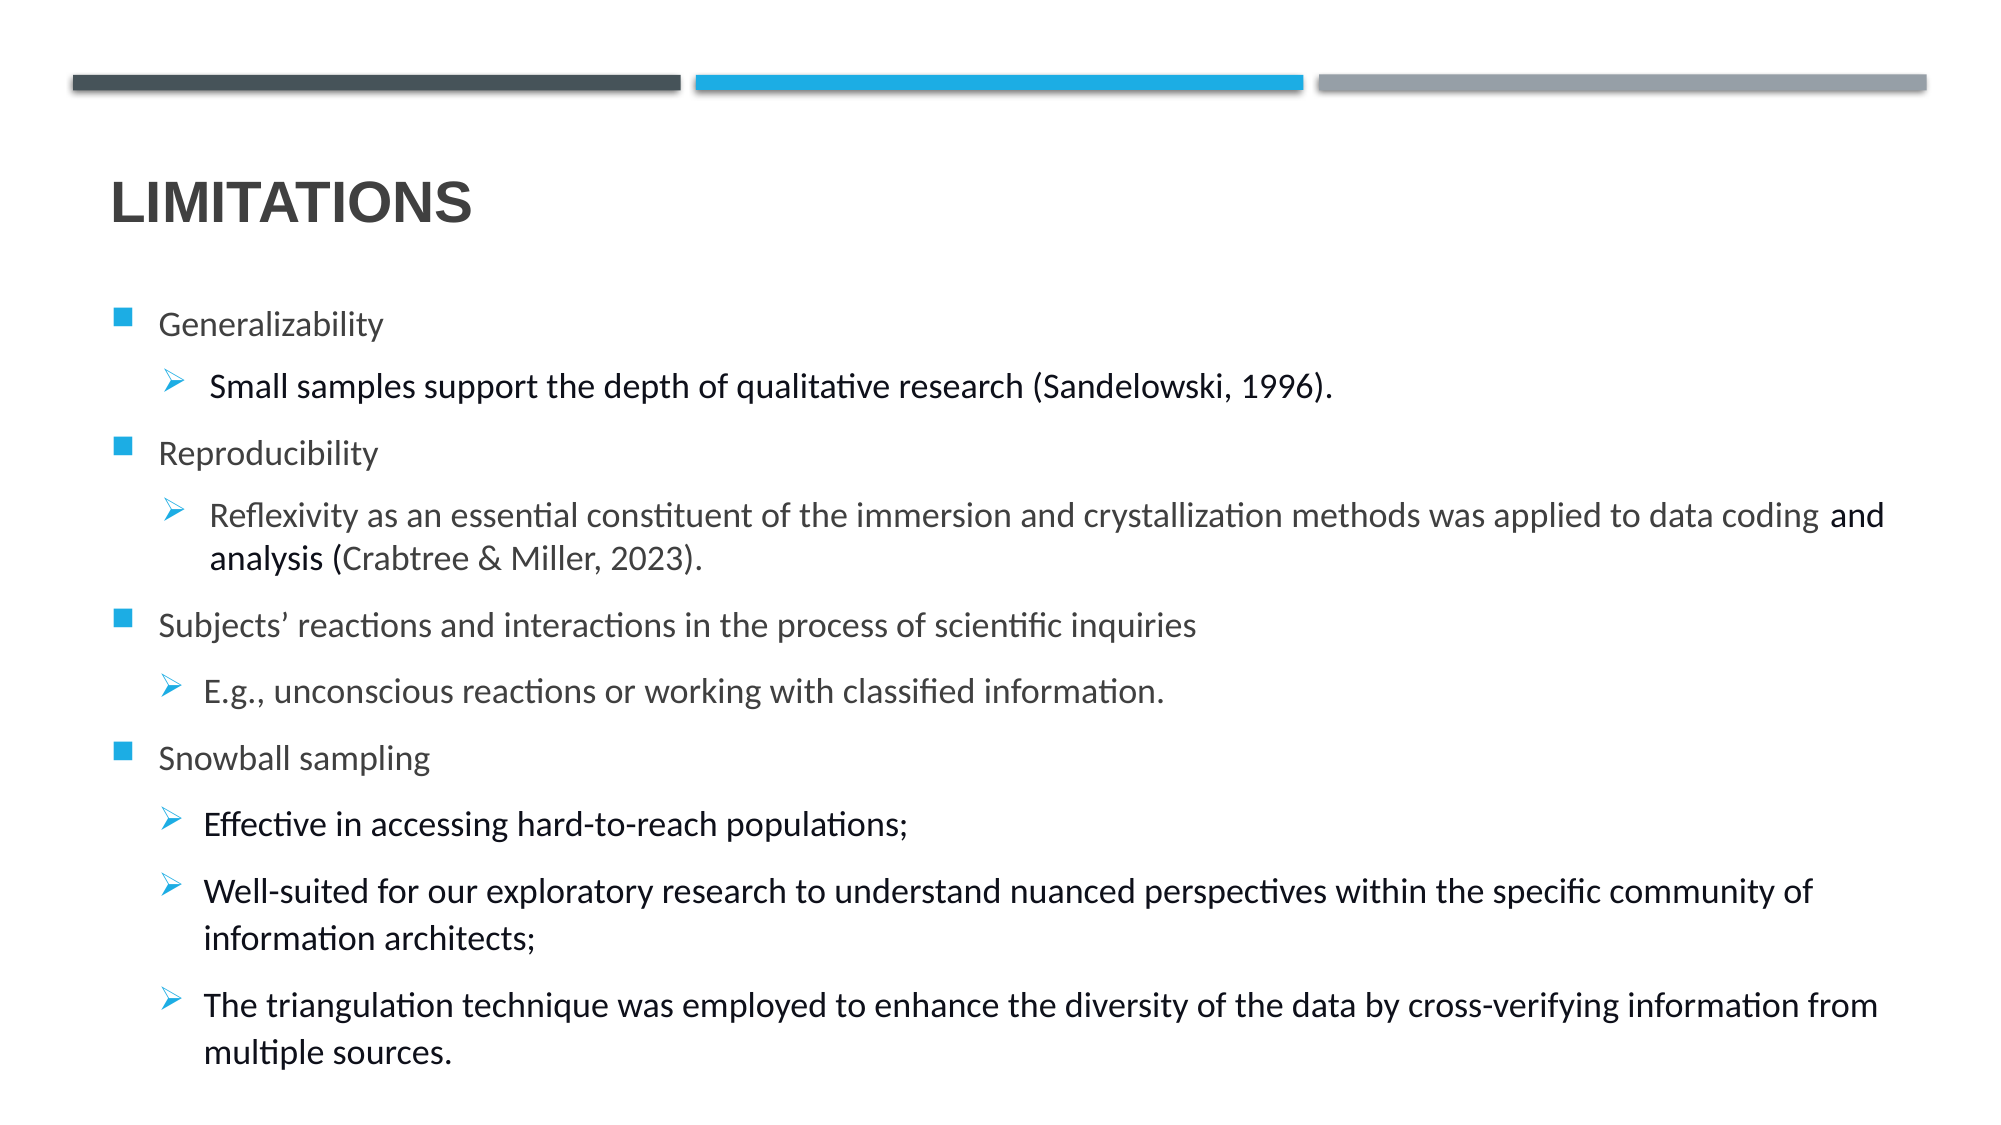

# limitations
Generalizability
Small samples support the depth of qualitative research (Sandelowski, 1996).
Reproducibility
Reflexivity as an essential constituent of the immersion and crystallization methods was applied to data coding and analysis (Crabtree & Miller, 2023).
Subjects’ reactions and interactions in the process of scientific inquiries
E.g., unconscious reactions or working with classified information.
Snowball sampling
Effective in accessing hard-to-reach populations;
Well-suited for our exploratory research to understand nuanced perspectives within the specific community of information architects;
The triangulation technique was employed to enhance the diversity of the data by cross-verifying information from multiple sources.